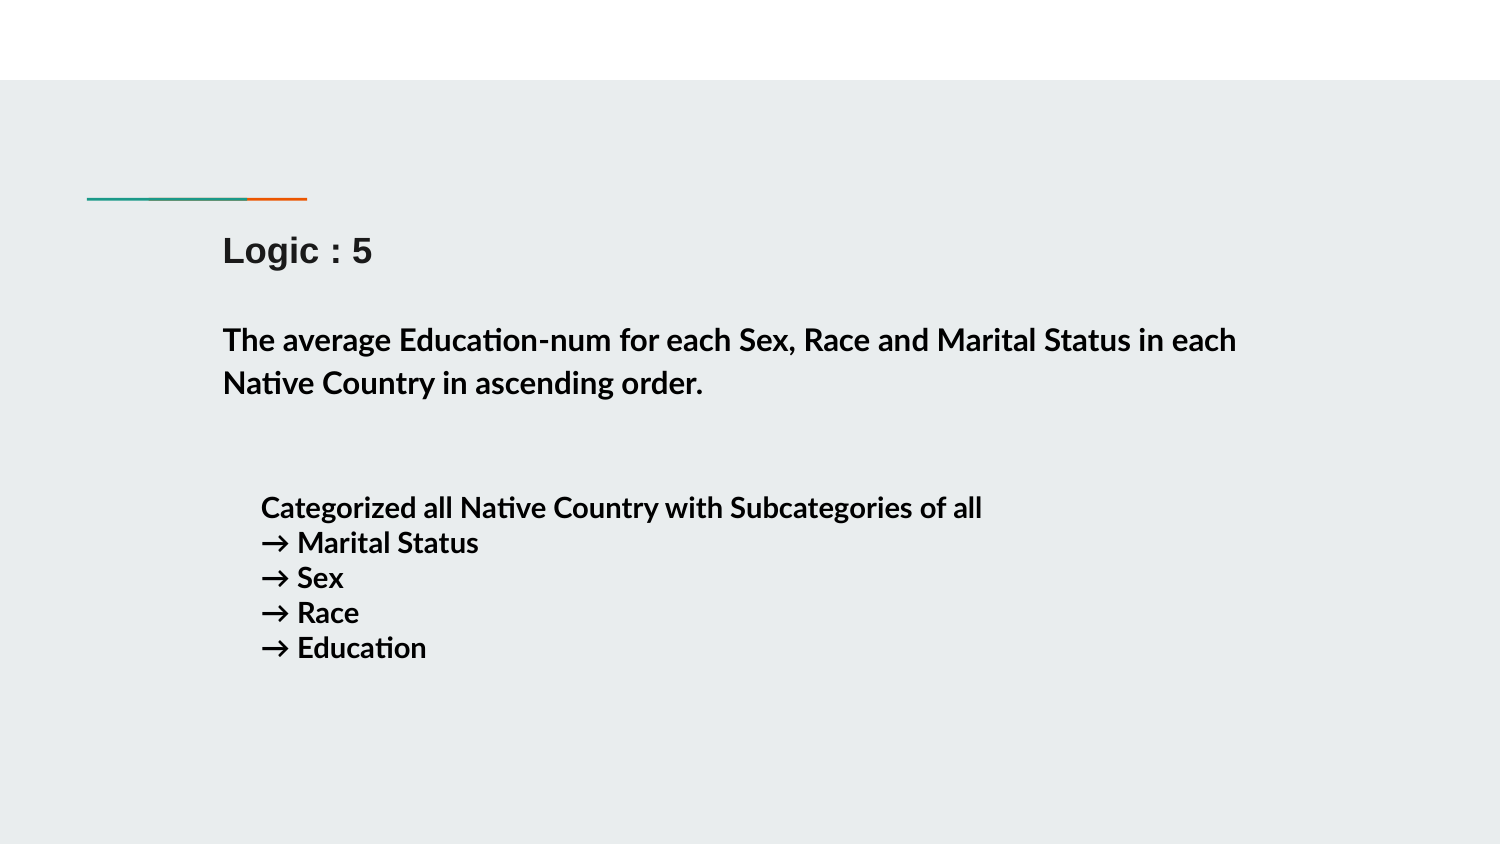

# Logic : 5

The average Education-num for each Sex, Race and Marital Status in each Native Country in ascending order.
Categorized all Native Country with Subcategories of all
→ Marital Status
→ Sex
→ Race
→ Education